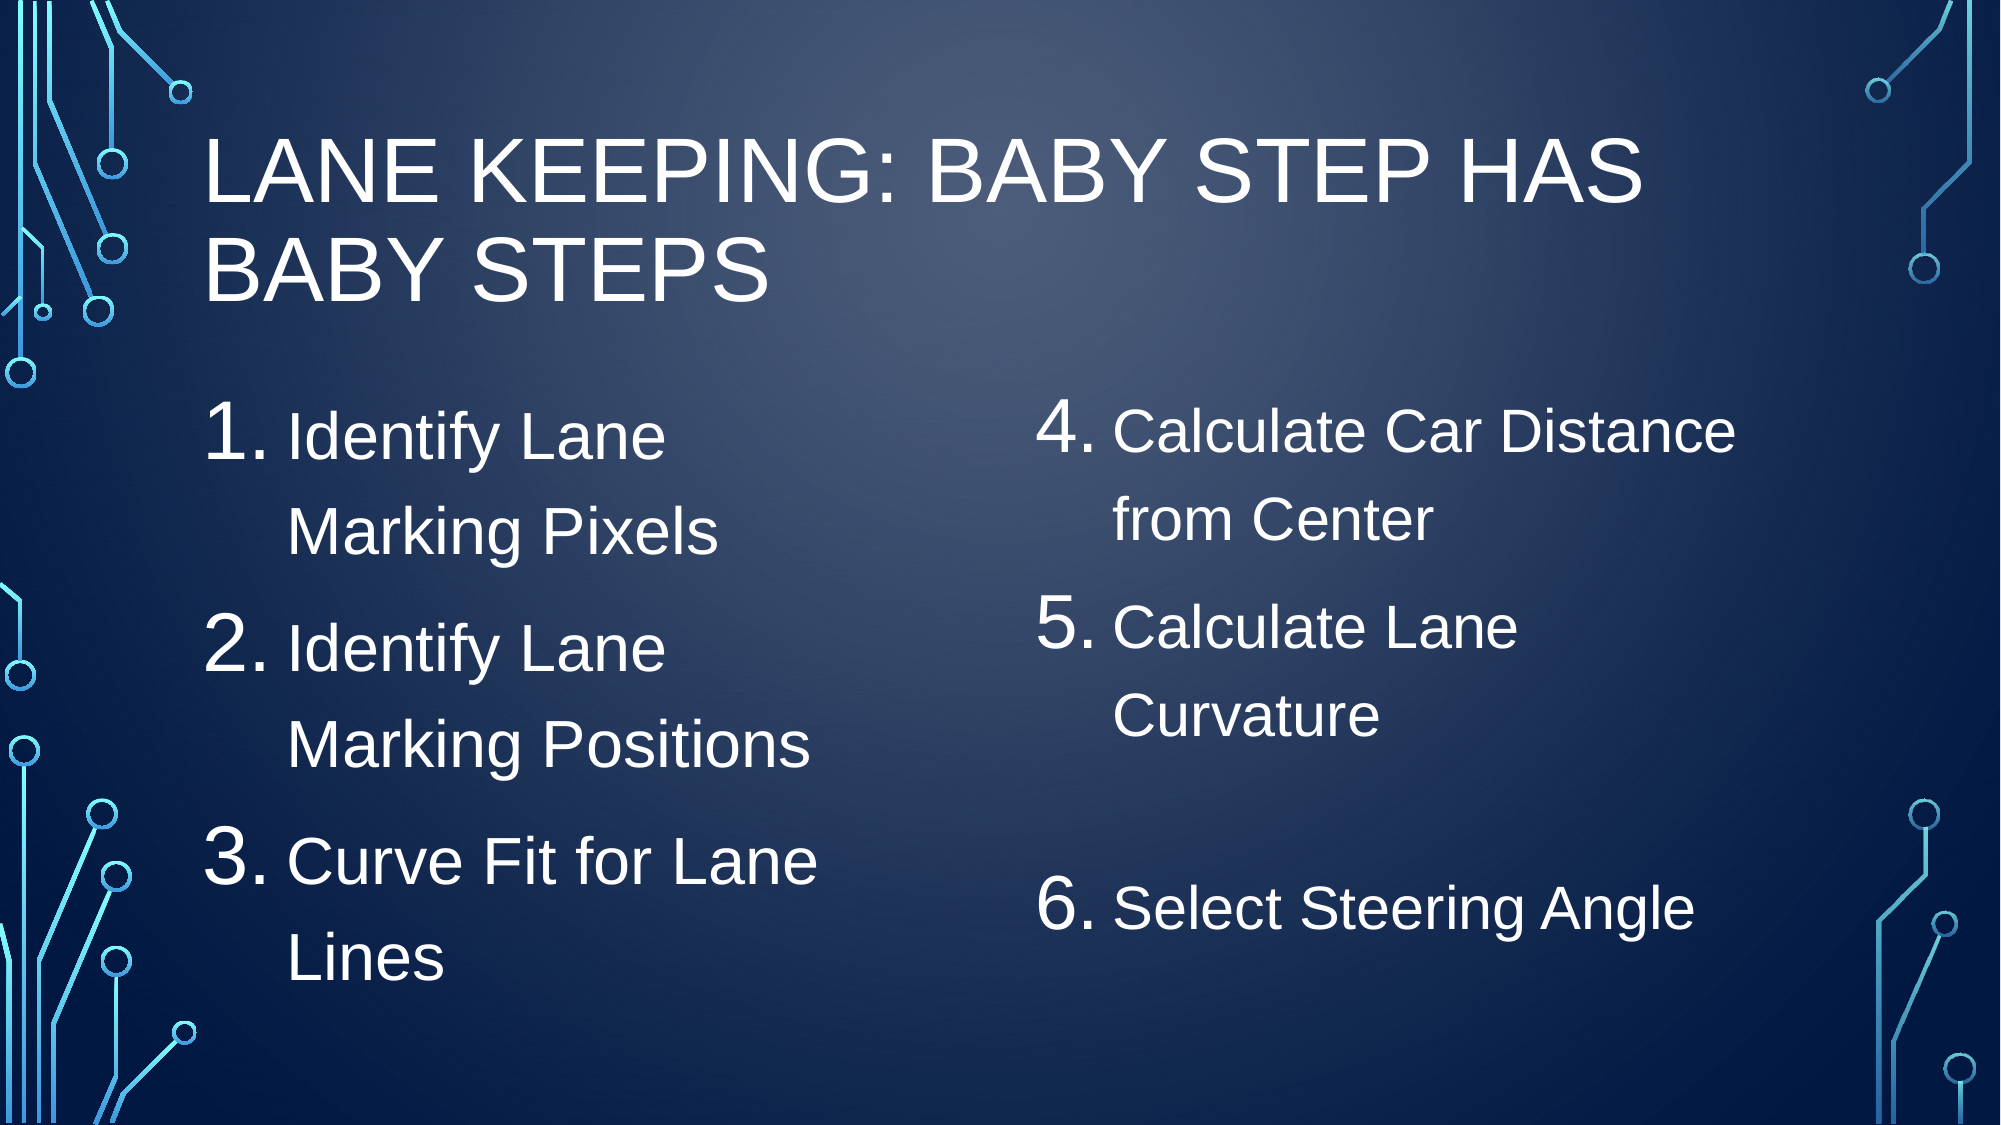

# Lane Keeping: Baby Step Has Baby Steps
Identify Lane Marking Pixels
Identify Lane Marking Positions
Curve Fit for Lane Lines
Calculate Car Distance from Center
Calculate Lane Curvature

Select Steering Angle